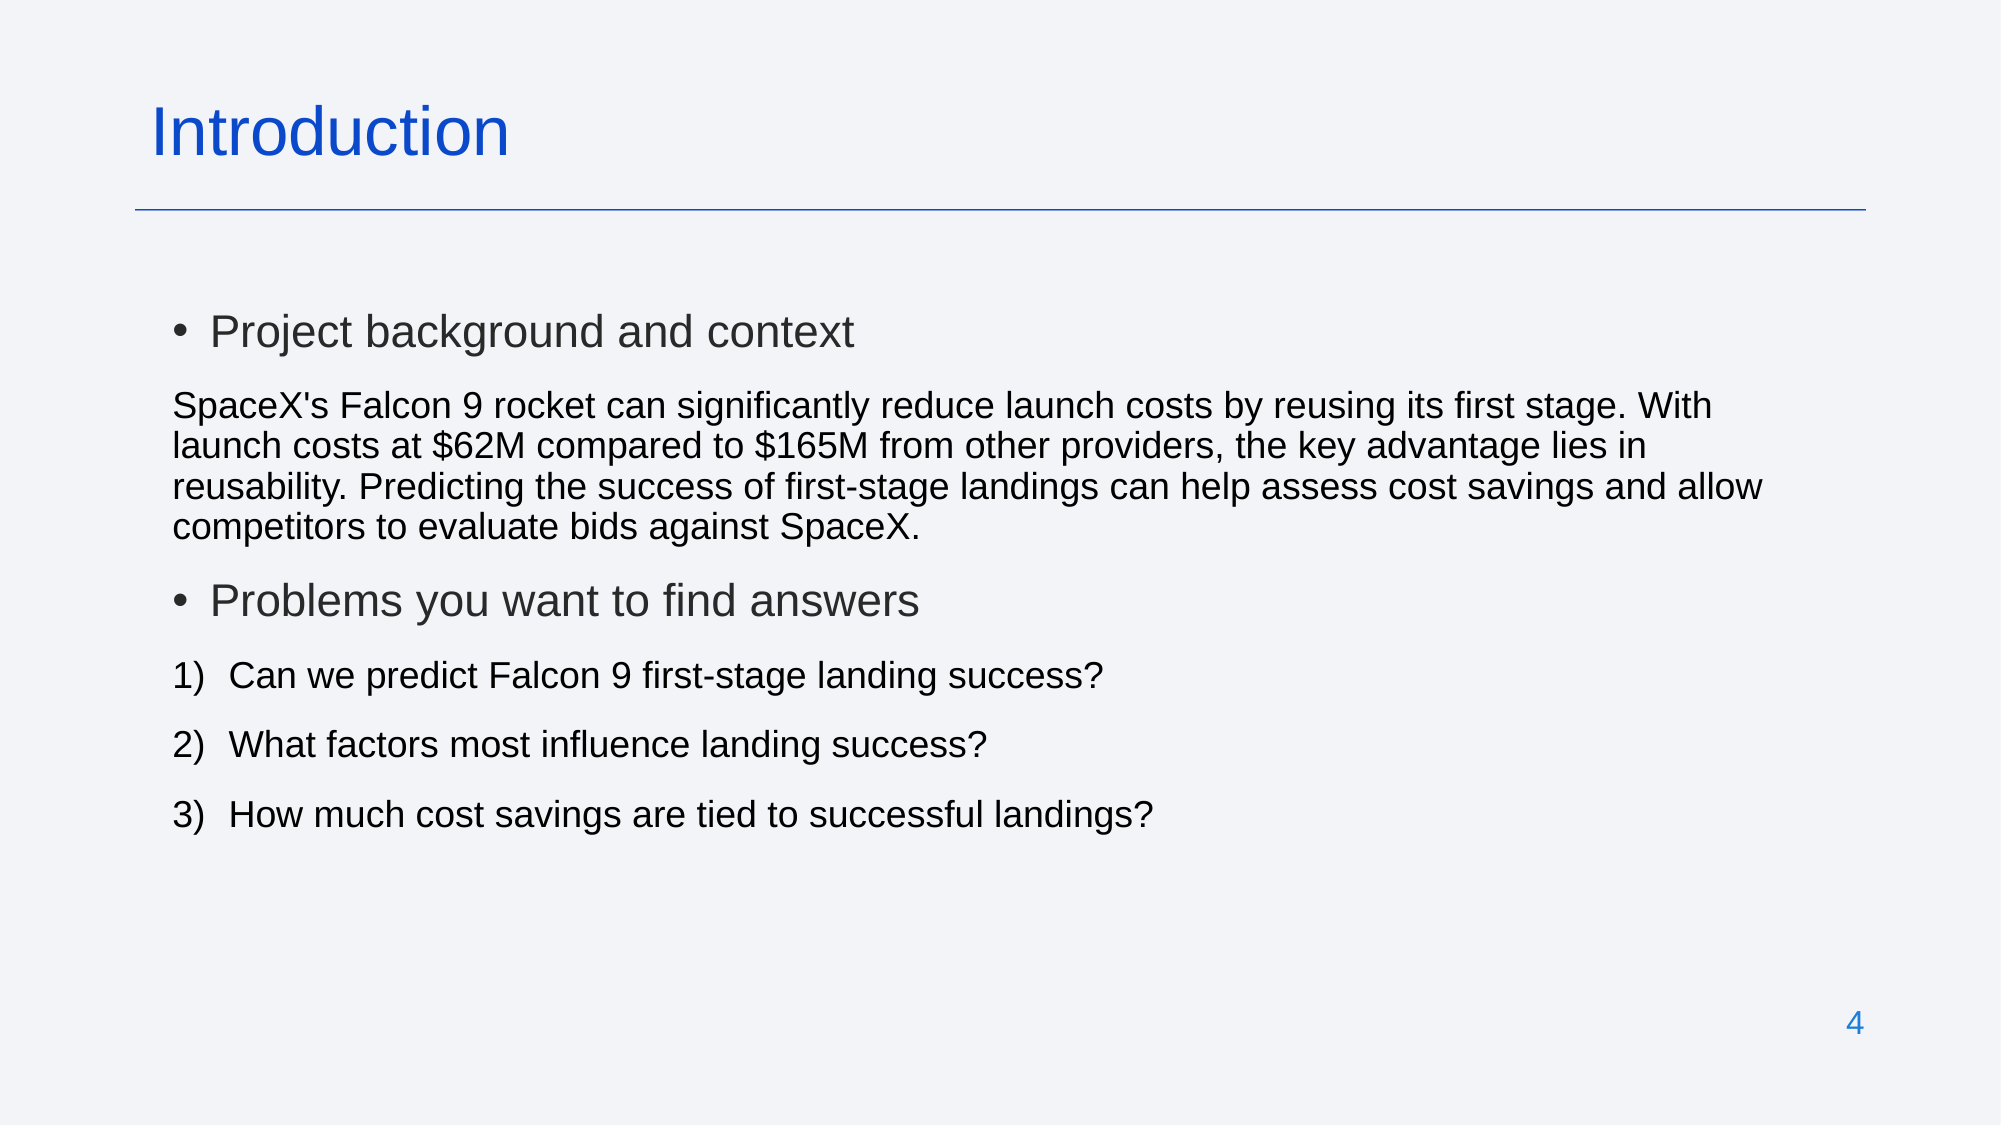

Introduction
Project background and context
SpaceX's Falcon 9 rocket can significantly reduce launch costs by reusing its first stage. With launch costs at $62M compared to $165M from other providers, the key advantage lies in reusability. Predicting the success of first-stage landings can help assess cost savings and allow competitors to evaluate bids against SpaceX.
Problems you want to find answers
Can we predict Falcon 9 first-stage landing success?
What factors most influence landing success?
How much cost savings are tied to successful landings?
4